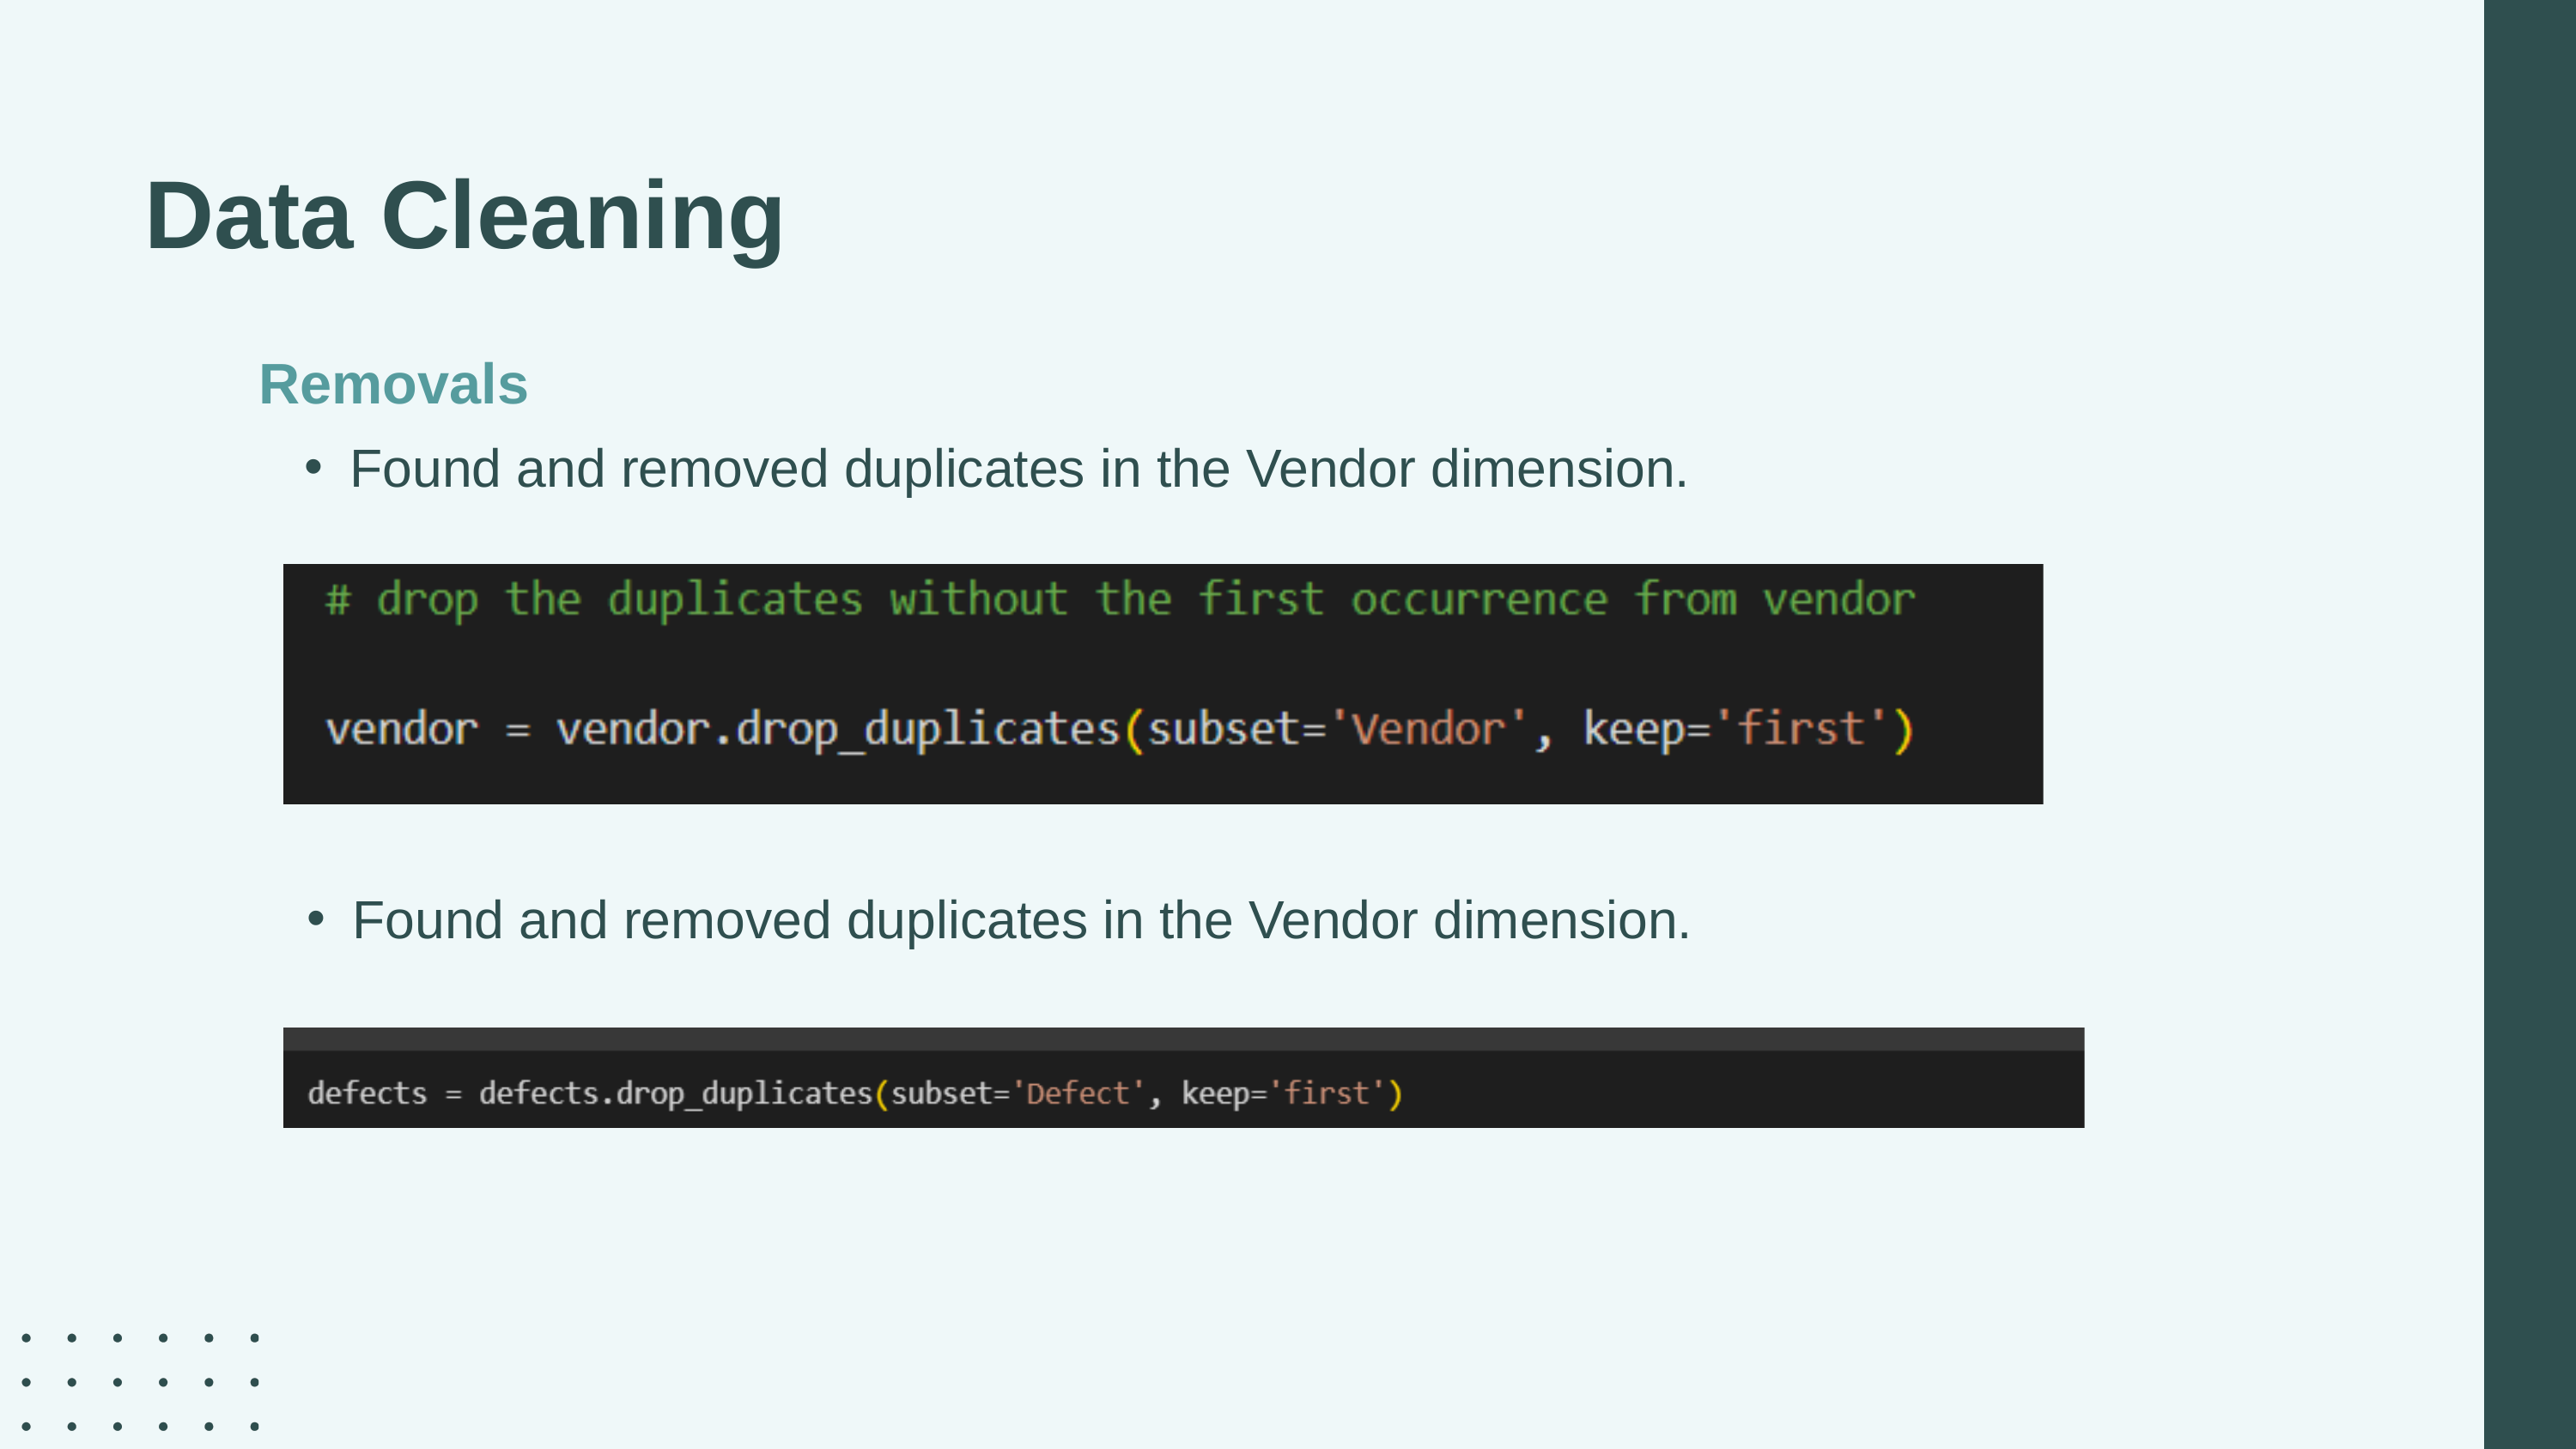

Data Cleaning
Removals
Found and removed duplicates in the Vendor dimension.

Found and removed duplicates in the Vendor dimension.